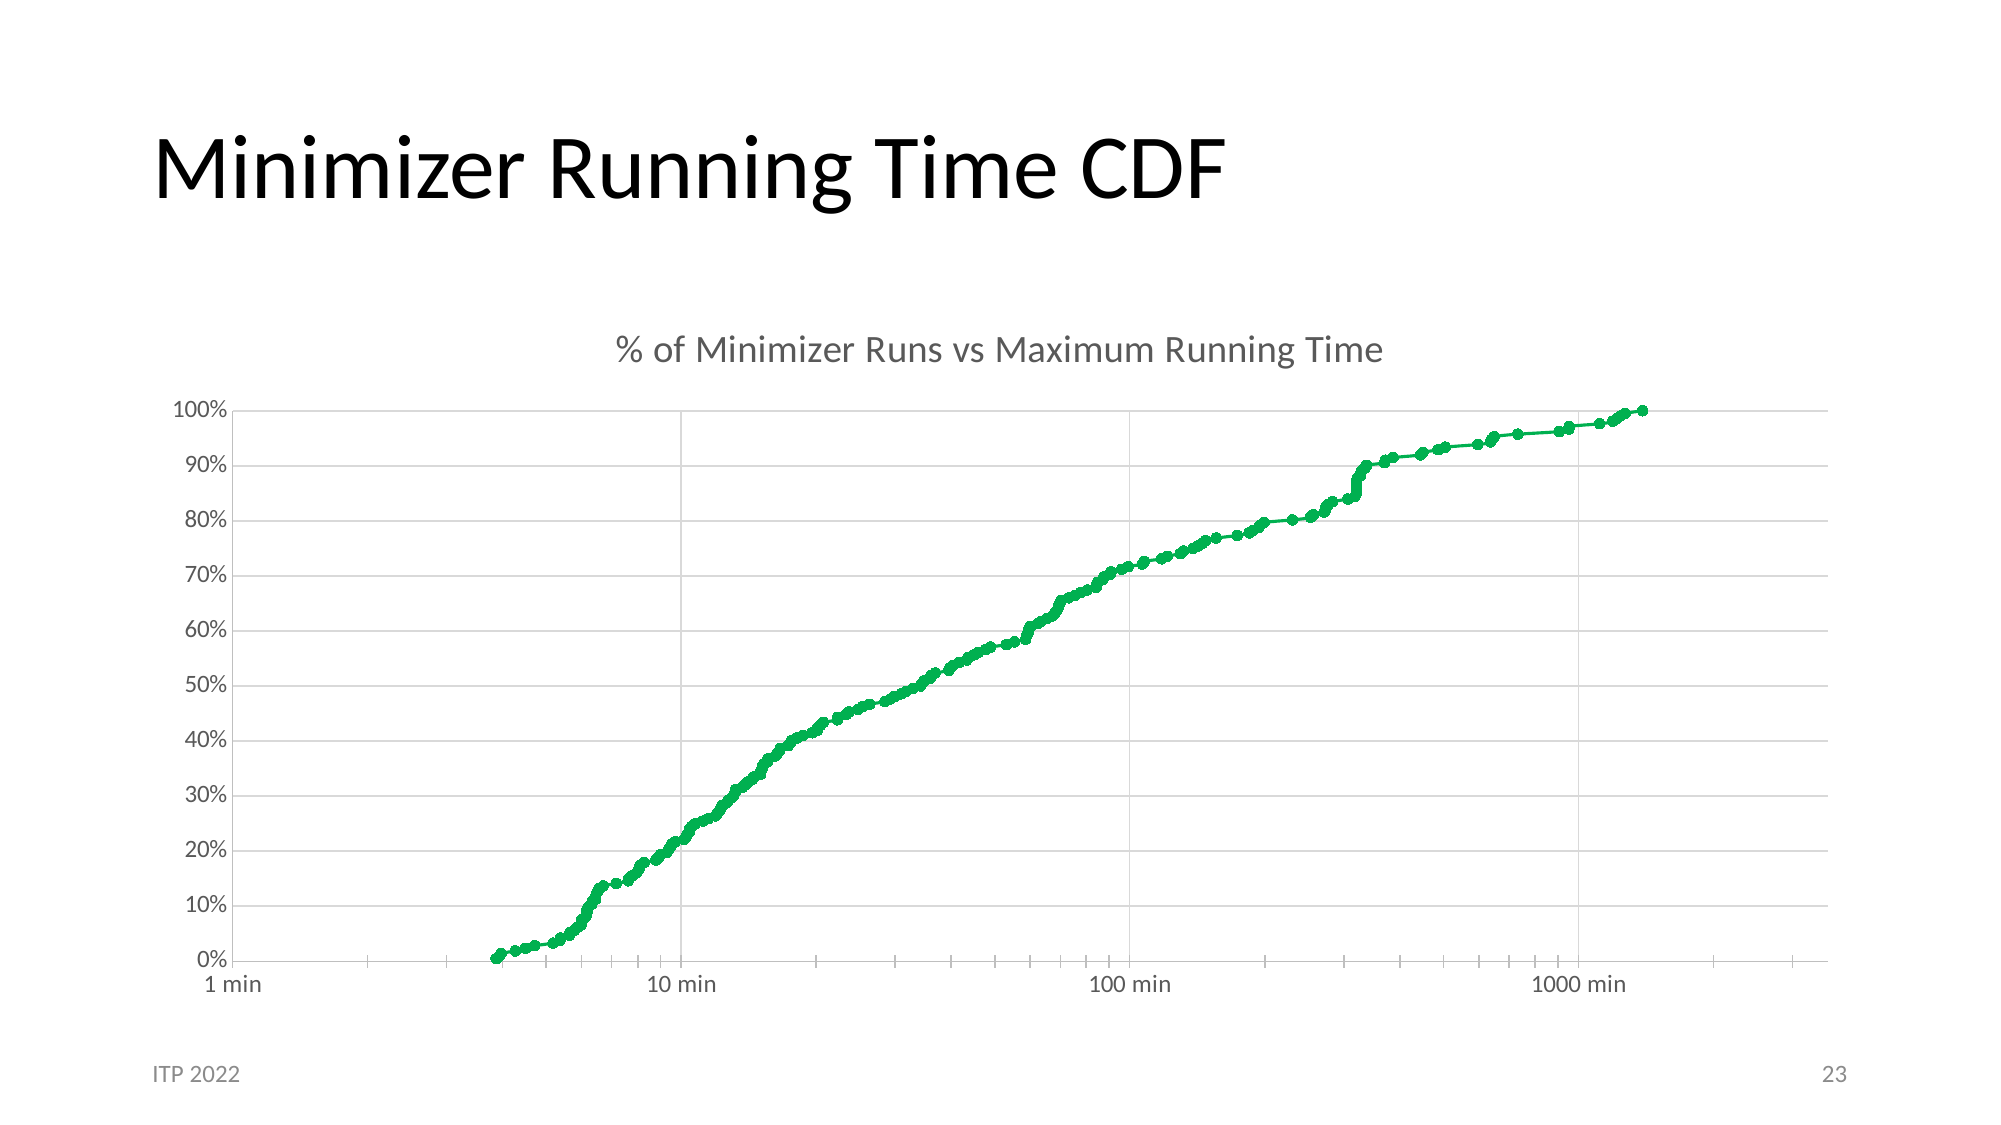

# Minimizer Running Time CDF

### Chart: % of Minimizer Runs vs Maximum Running Time

| Category | successful runs |
|---|---|
ITP 2022
23